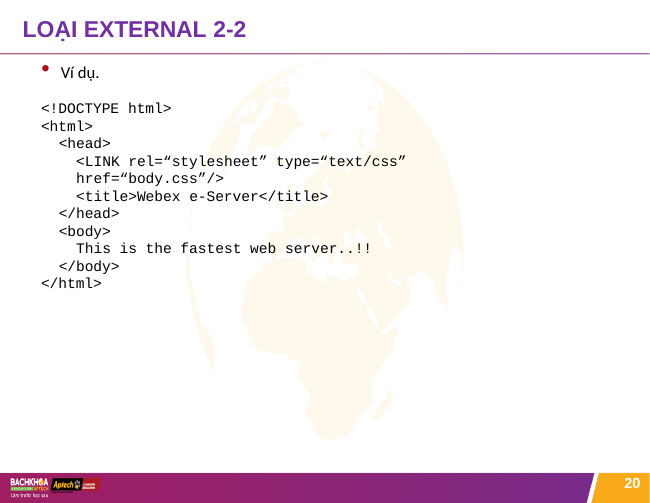

# LOẠI EXTERNAL 2-2
Ví dụ.
<!DOCTYPE html>
<html>
<head>
<LINK rel=“stylesheet” type=“text/css” href=“body.css”/>
<title>Webex e-Server</title>
</head>
<body>
This is the fastest web server..!!
</body>
</html>
20